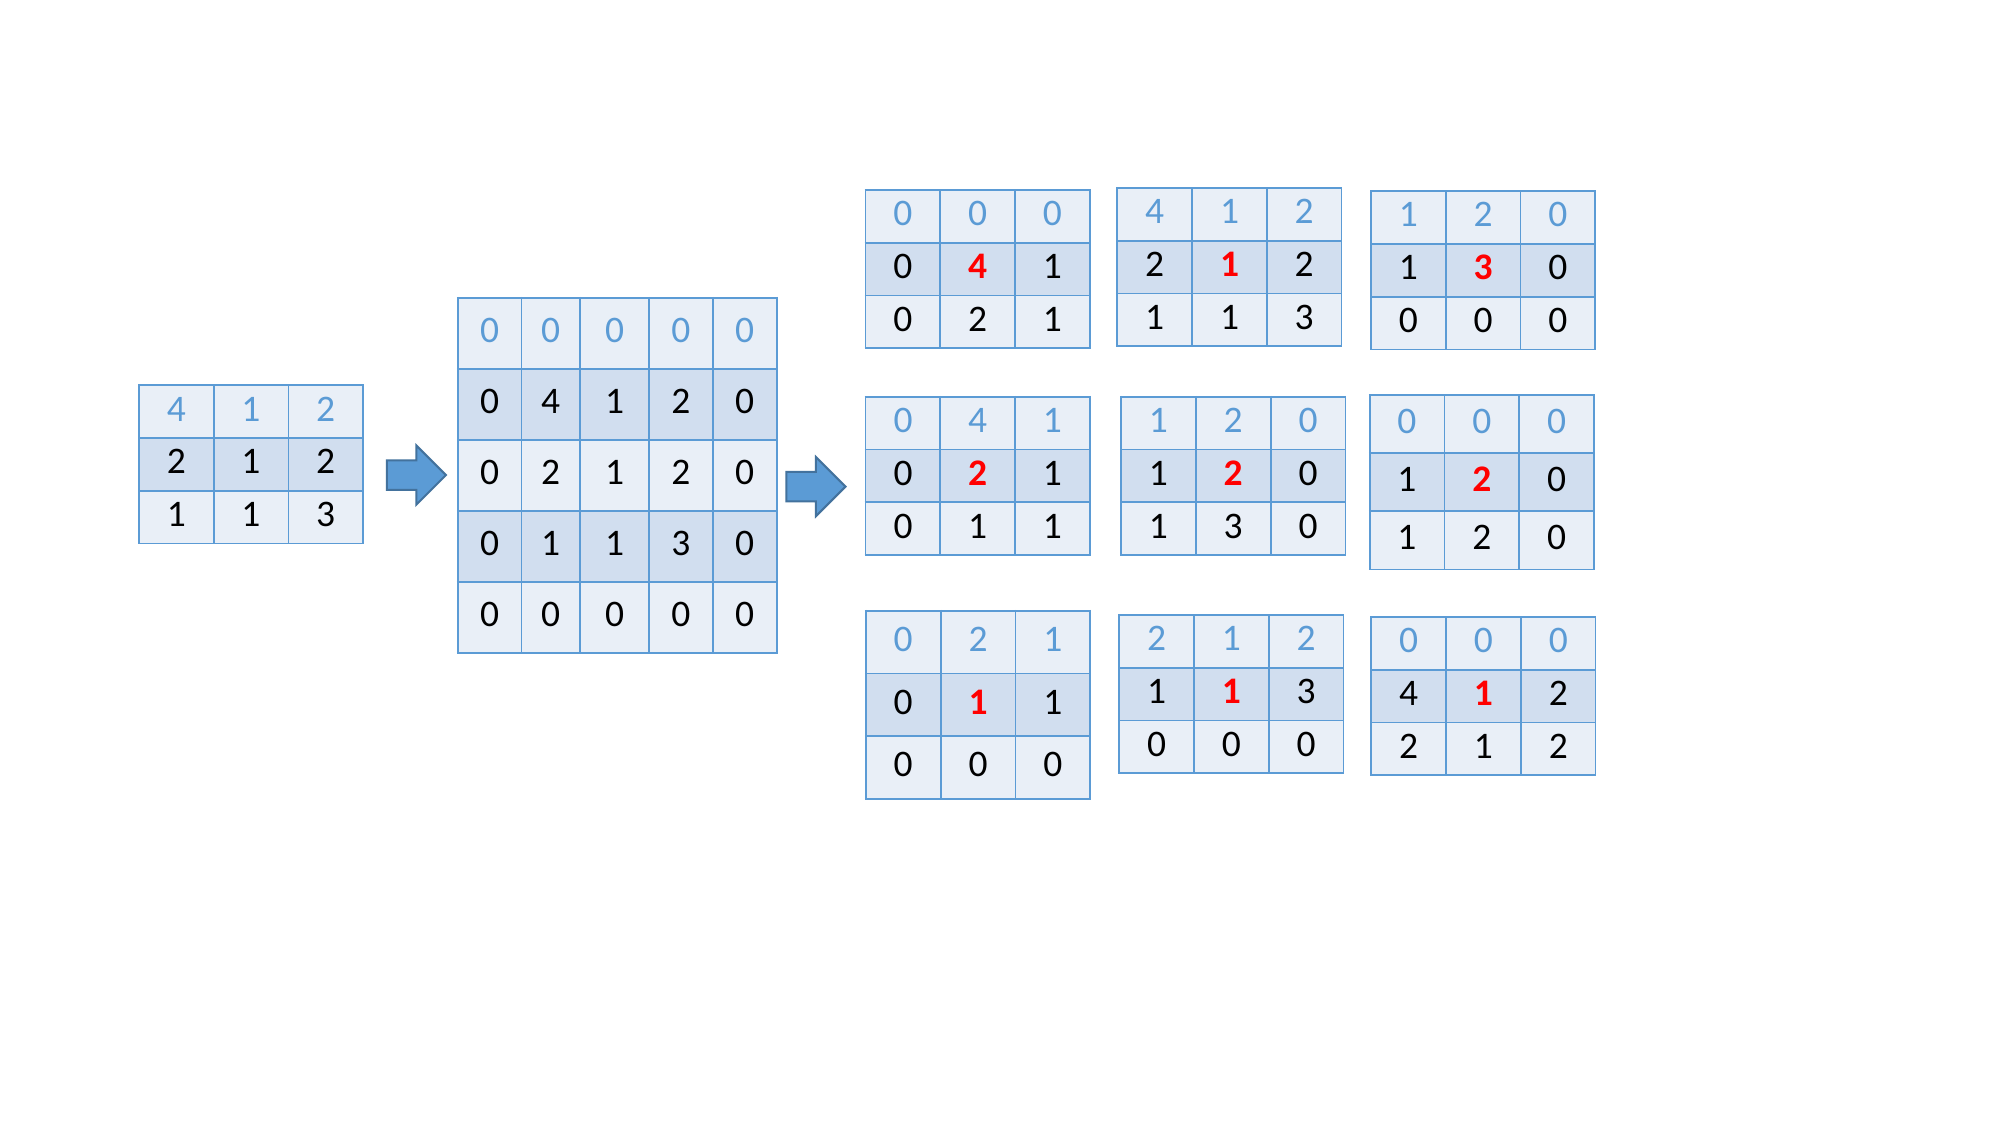

| 4 | 1 | 2 |
| --- | --- | --- |
| 2 | 1 | 2 |
| 1 | 1 | 3 |
| 0 | 0 | 0 |
| --- | --- | --- |
| 0 | 4 | 1 |
| 0 | 2 | 1 |
| 1 | 2 | 0 |
| --- | --- | --- |
| 1 | 3 | 0 |
| 0 | 0 | 0 |
| 0 | 0 | 0 | 0 | 0 |
| --- | --- | --- | --- | --- |
| 0 | 4 | 1 | 2 | 0 |
| 0 | 2 | 1 | 2 | 0 |
| 0 | 1 | 1 | 3 | 0 |
| 0 | 0 | 0 | 0 | 0 |
| 4 | 1 | 2 |
| --- | --- | --- |
| 2 | 1 | 2 |
| 1 | 1 | 3 |
| 0 | 0 | 0 |
| --- | --- | --- |
| 1 | 2 | 0 |
| 1 | 2 | 0 |
| 0 | 4 | 1 |
| --- | --- | --- |
| 0 | 2 | 1 |
| 0 | 1 | 1 |
| 1 | 2 | 0 |
| --- | --- | --- |
| 1 | 2 | 0 |
| 1 | 3 | 0 |

| 0 | 2 | 1 |
| --- | --- | --- |
| 0 | 1 | 1 |
| 0 | 0 | 0 |
| 2 | 1 | 2 |
| --- | --- | --- |
| 1 | 1 | 3 |
| 0 | 0 | 0 |
| 0 | 0 | 0 |
| --- | --- | --- |
| 4 | 1 | 2 |
| 2 | 1 | 2 |